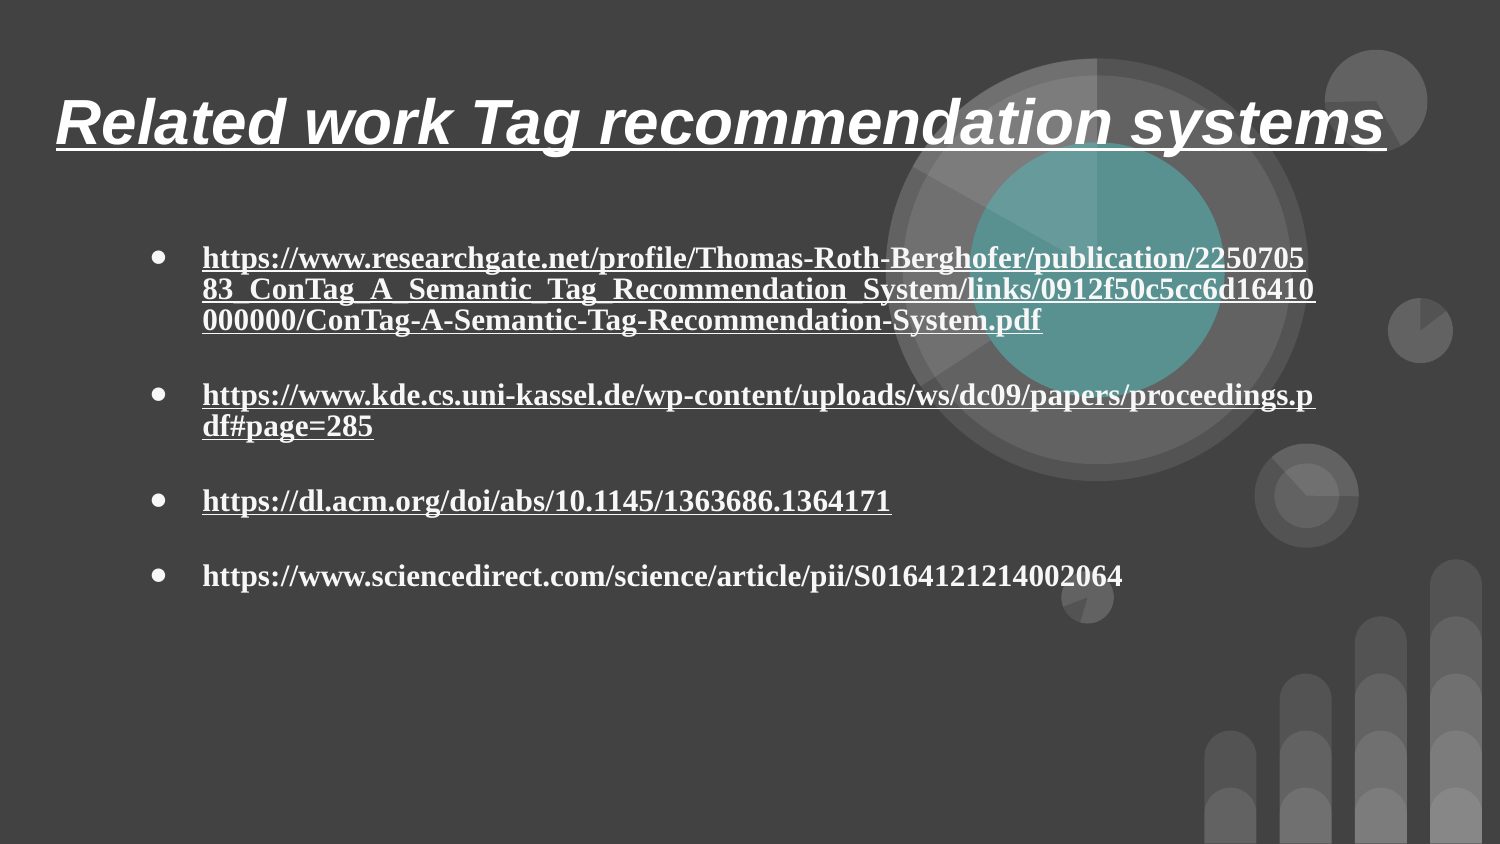

# Related work Tag recommendation systems
https://www.researchgate.net/profile/Thomas-Roth-Berghofer/publication/225070583_ConTag_A_Semantic_Tag_Recommendation_System/links/0912f50c5cc6d16410000000/ConTag-A-Semantic-Tag-Recommendation-System.pdf

https://www.kde.cs.uni-kassel.de/wp-content/uploads/ws/dc09/papers/proceedings.pdf#page=285

https://dl.acm.org/doi/abs/10.1145/1363686.1364171

https://www.sciencedirect.com/science/article/pii/S0164121214002064